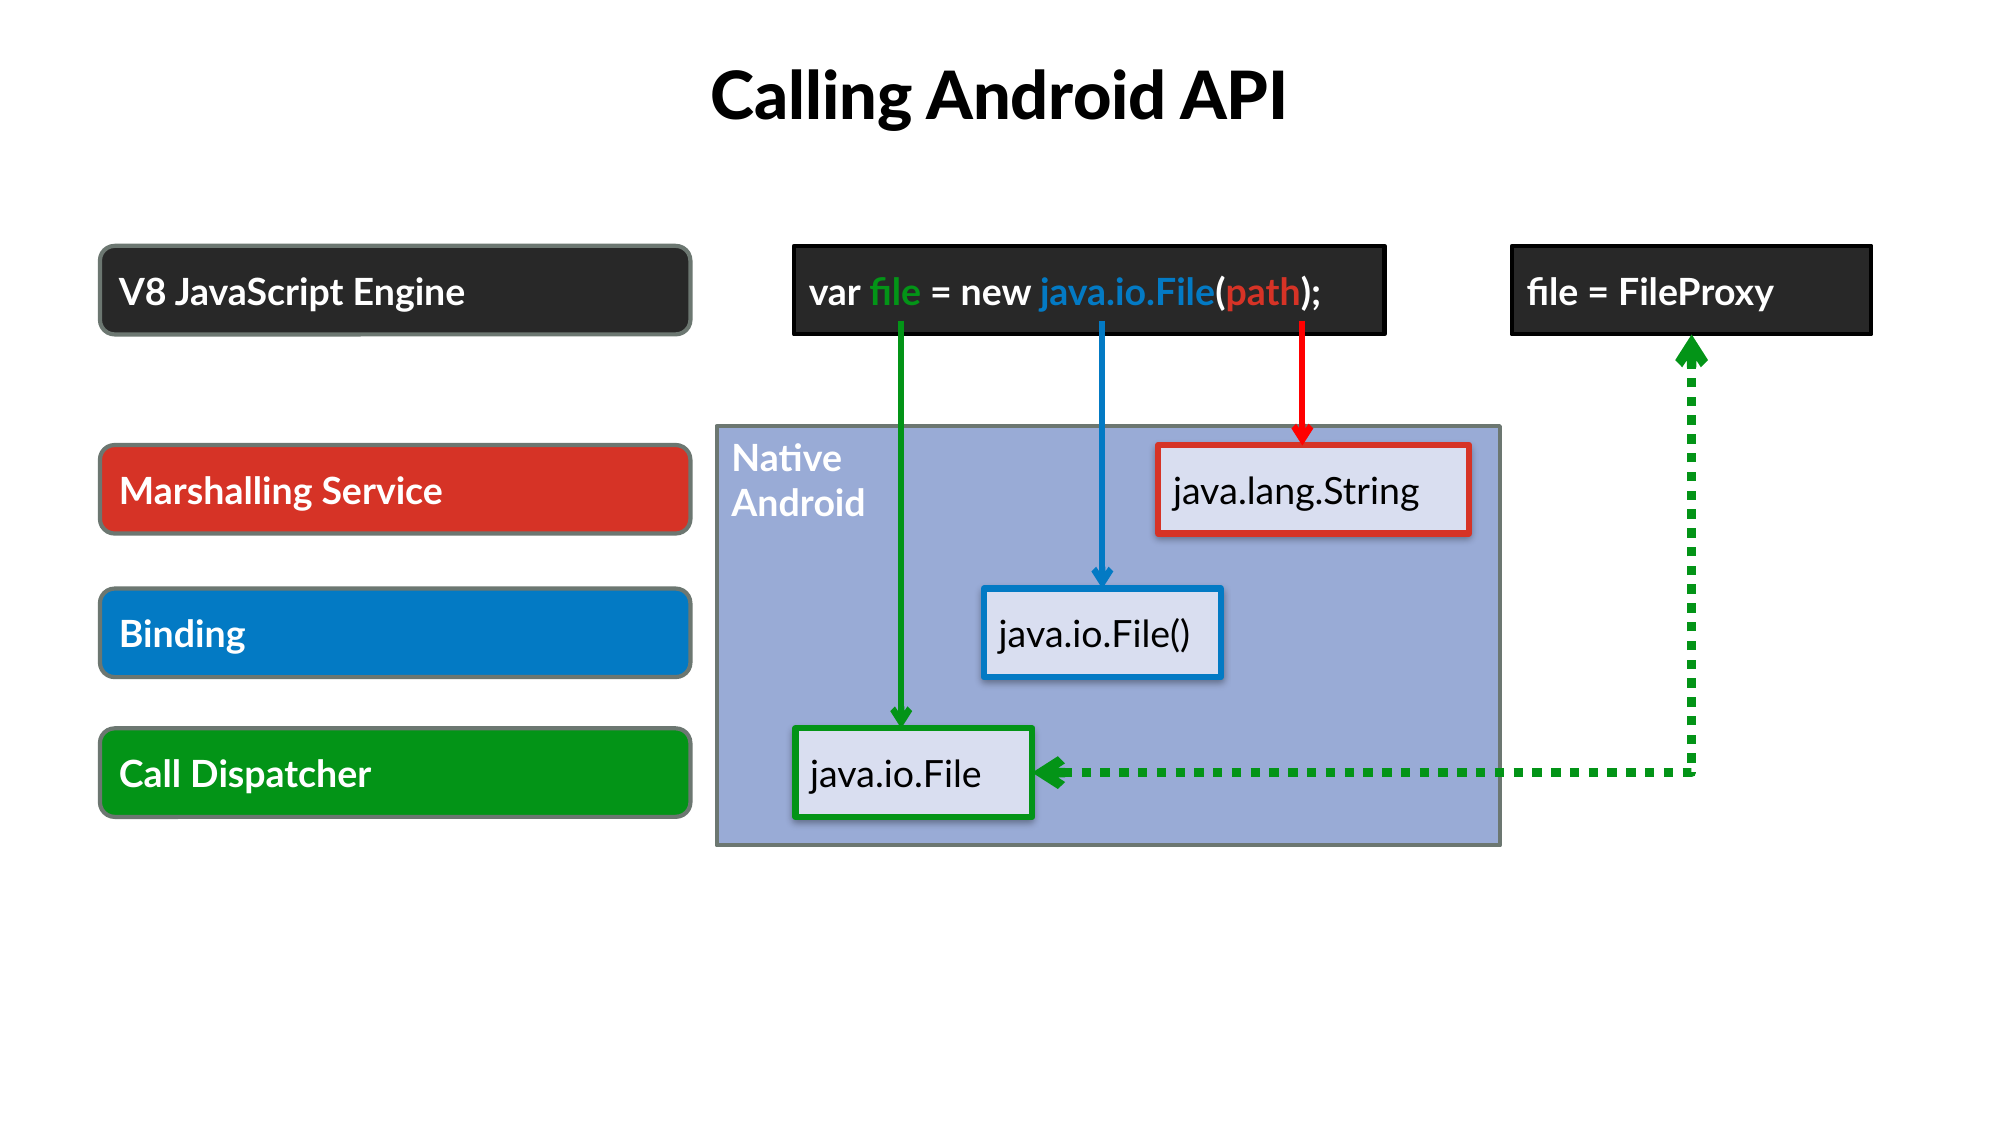

# Calling Android API
V8 JavaScript Engine
var file = new java.io.File(path);
file = FileProxy
Native
Android
Marshalling Service
java.lang.String
Binding
java.io.File()
Call Dispatcher
java.io.File